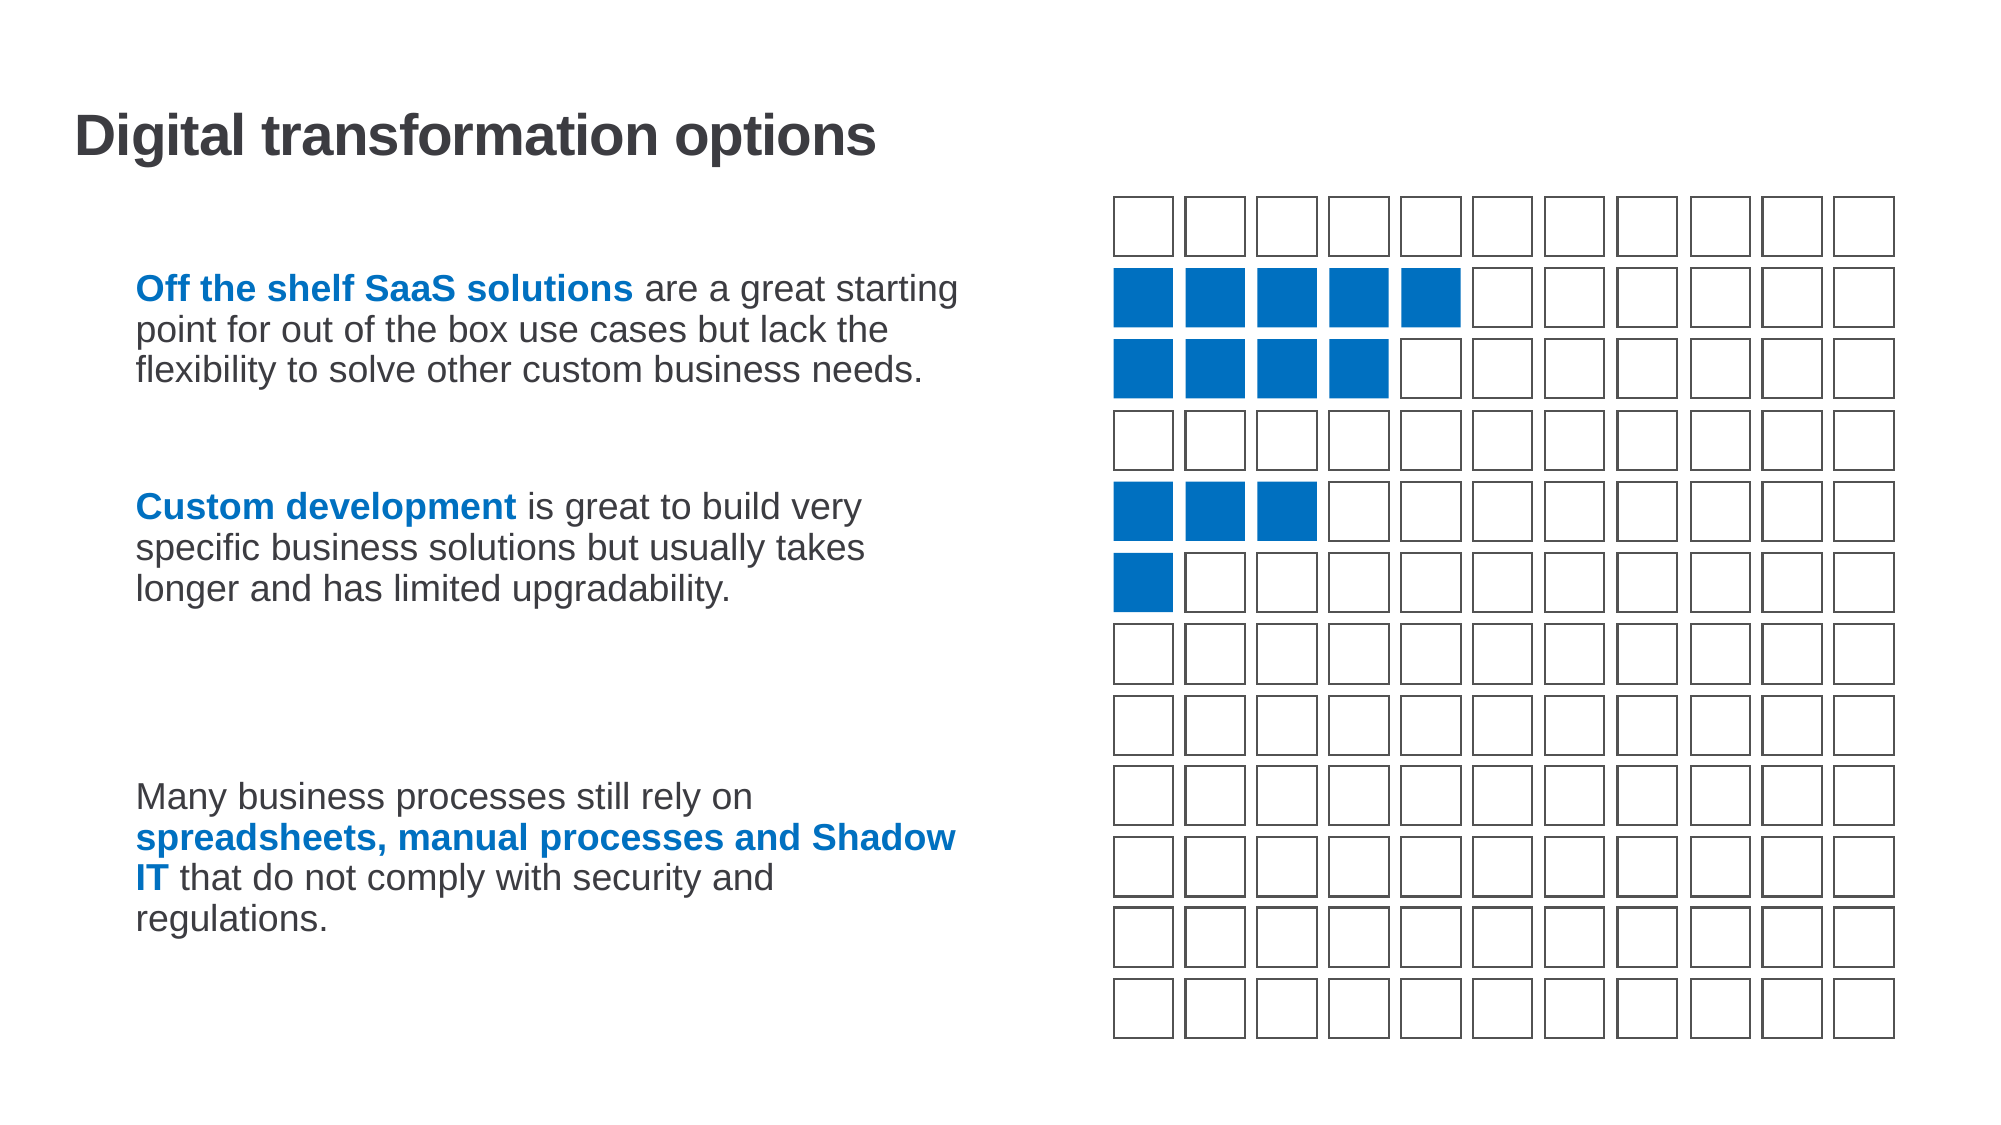

Digital transformation options

Many business processes still rely on spreadsheets, manual processes and Shadow IT that do not comply with security and regulations.
Off the shelf SaaS solutions are a great starting point for out of the box use cases but lack the flexibility to solve other custom business needs.

Custom development is great to build very specific business solutions but usually takes longer and has limited upgradability.